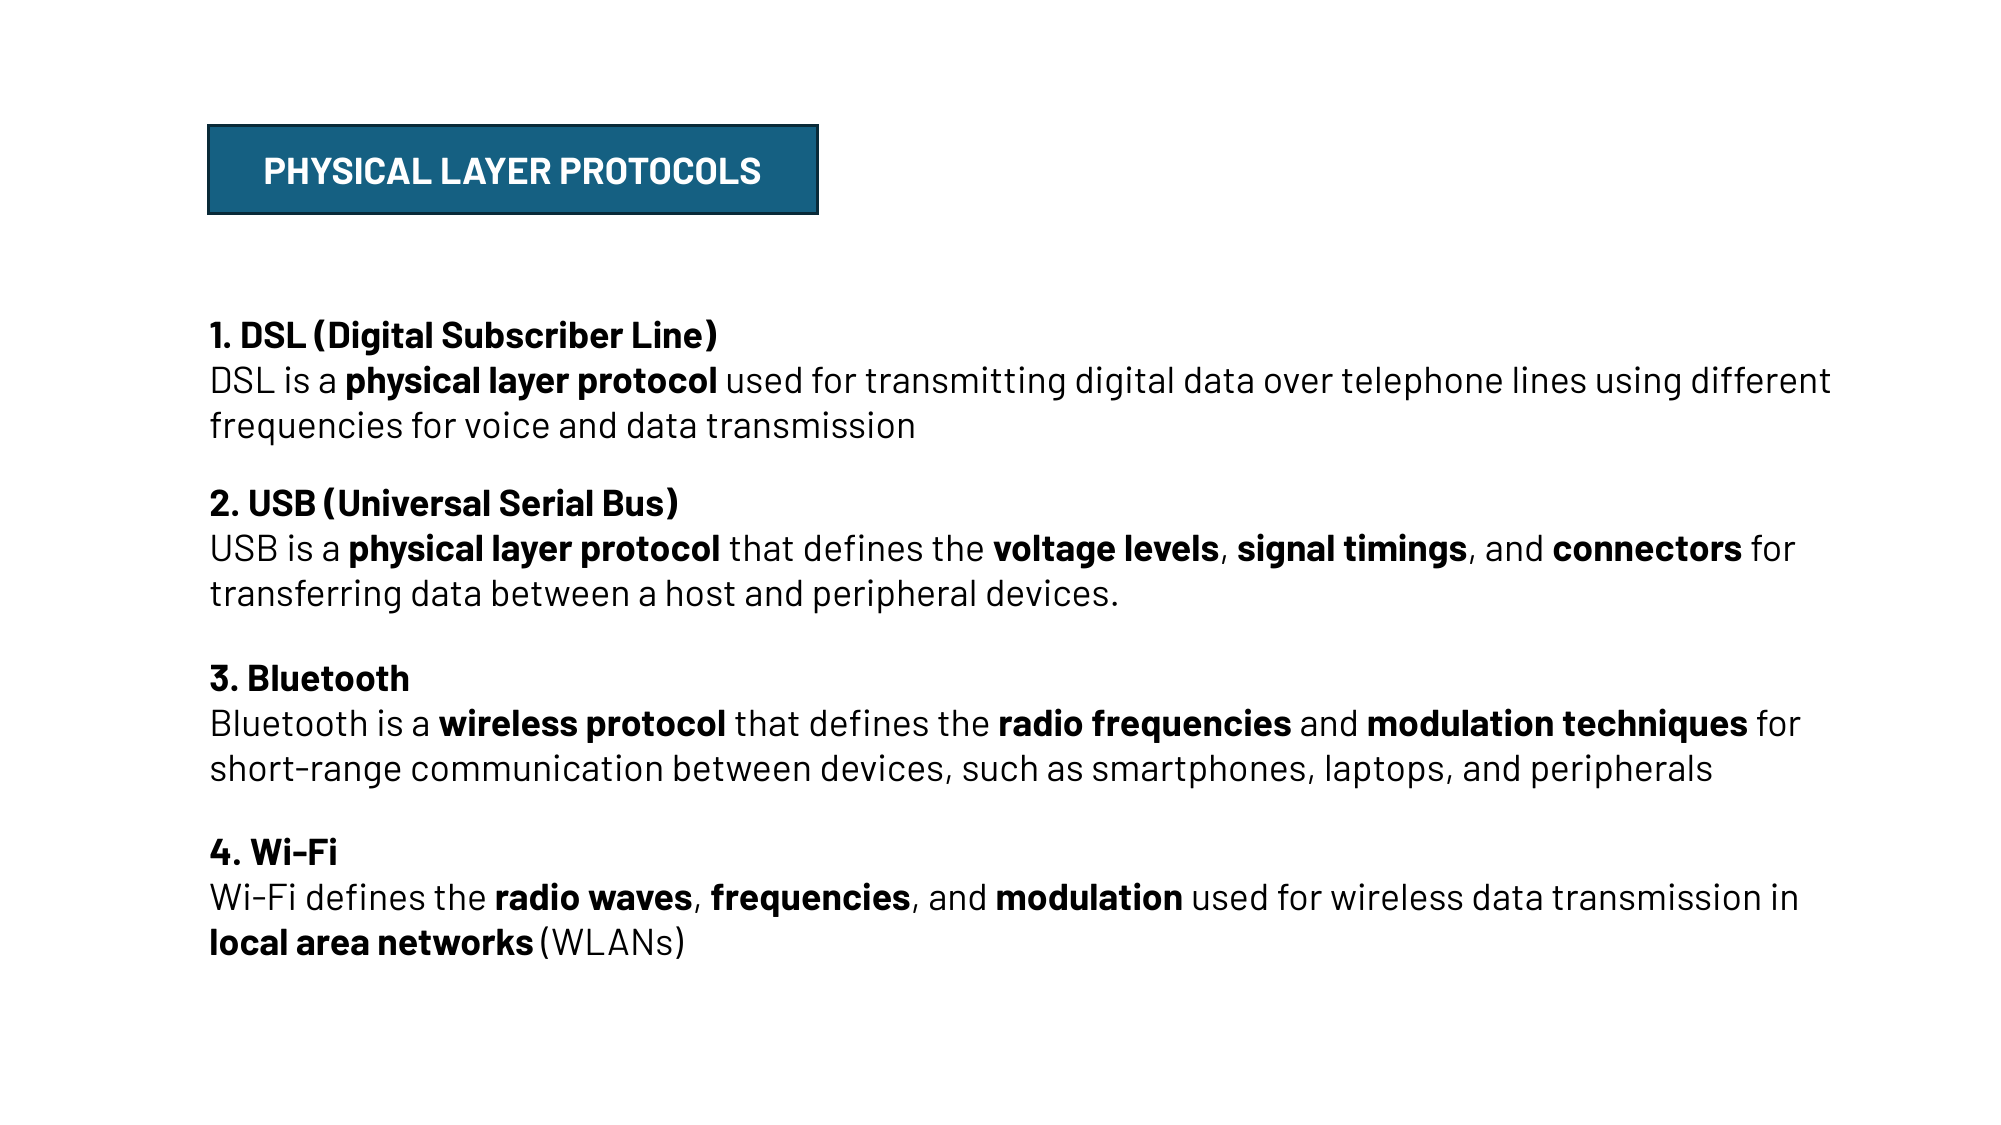

PHYSICAL LAYER PROTOCOLS
1. DSL (Digital Subscriber Line)
DSL is a physical layer protocol used for transmitting digital data over telephone lines using different frequencies for voice and data transmission
2. USB (Universal Serial Bus)
USB is a physical layer protocol that defines the voltage levels, signal timings, and connectors for transferring data between a host and peripheral devices.
3. Bluetooth
Bluetooth is a wireless protocol that defines the radio frequencies and modulation techniques for short-range communication between devices, such as smartphones, laptops, and peripherals
4. Wi-Fi
Wi-Fi defines the radio waves, frequencies, and modulation used for wireless data transmission in local area networks (WLANs)